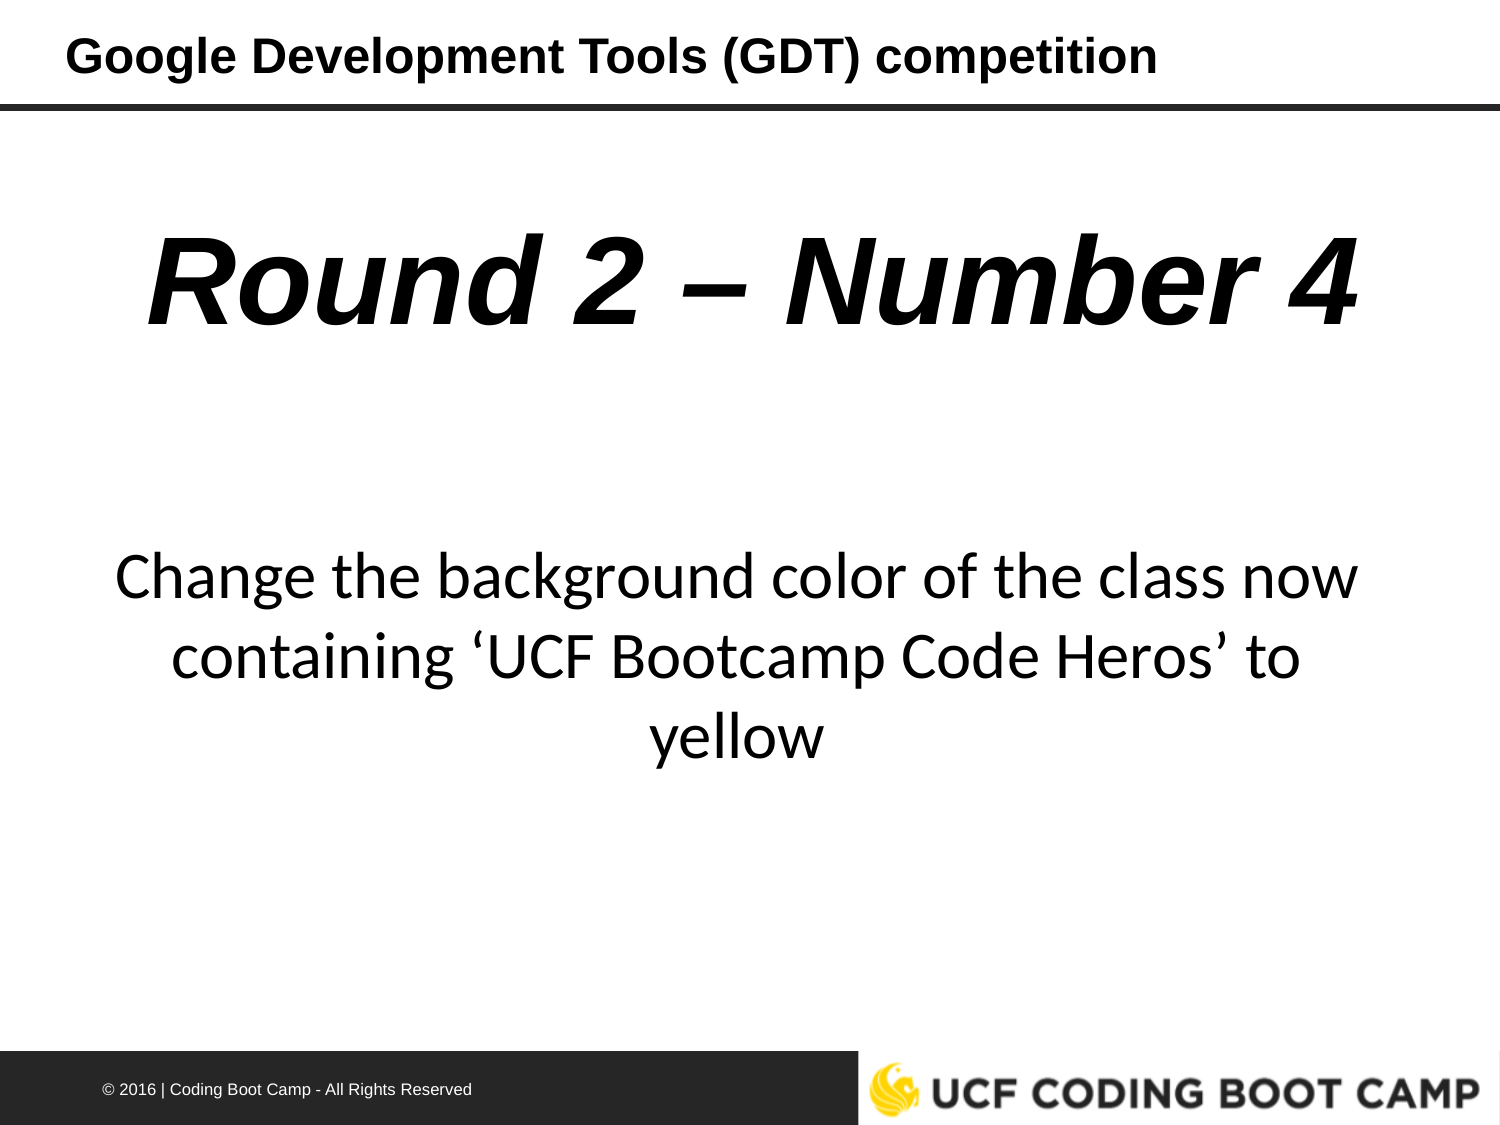

# Google Development Tools (GDT) competition
Round 2 – Number 4
Change the background color of the class now containing ‘UCF Bootcamp Code Heros’ to yellow